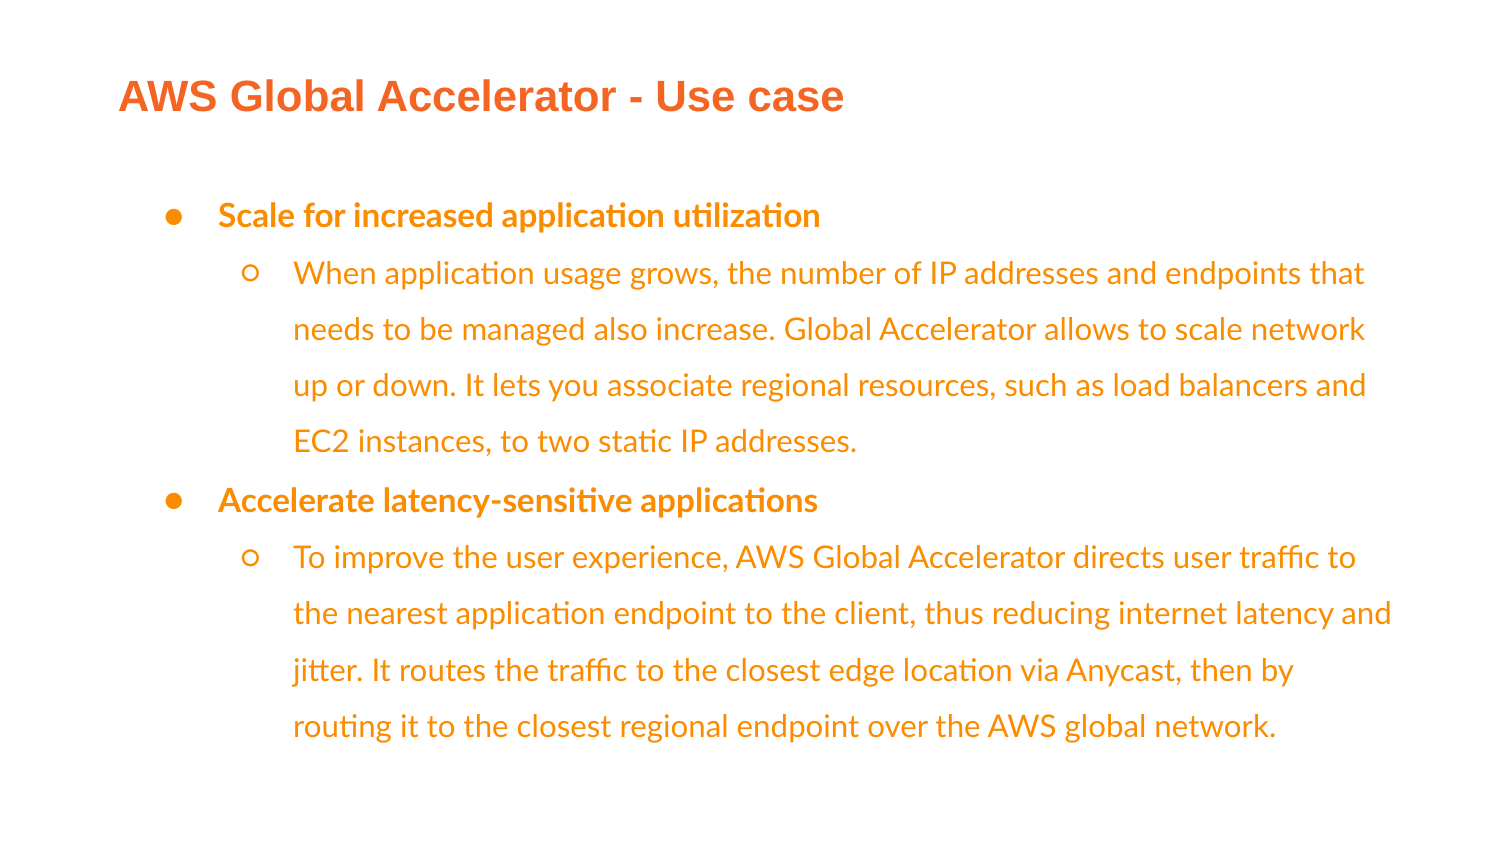

AWS Global Accelerator - Use case
Scale for increased application utilization
When application usage grows, the number of IP addresses and endpoints that needs to be managed also increase. Global Accelerator allows to scale network up or down. It lets you associate regional resources, such as load balancers and EC2 instances, to two static IP addresses.
Accelerate latency-sensitive applications
To improve the user experience, AWS Global Accelerator directs user traffic to the nearest application endpoint to the client, thus reducing internet latency and jitter. It routes the traffic to the closest edge location via Anycast, then by routing it to the closest regional endpoint over the AWS global network.